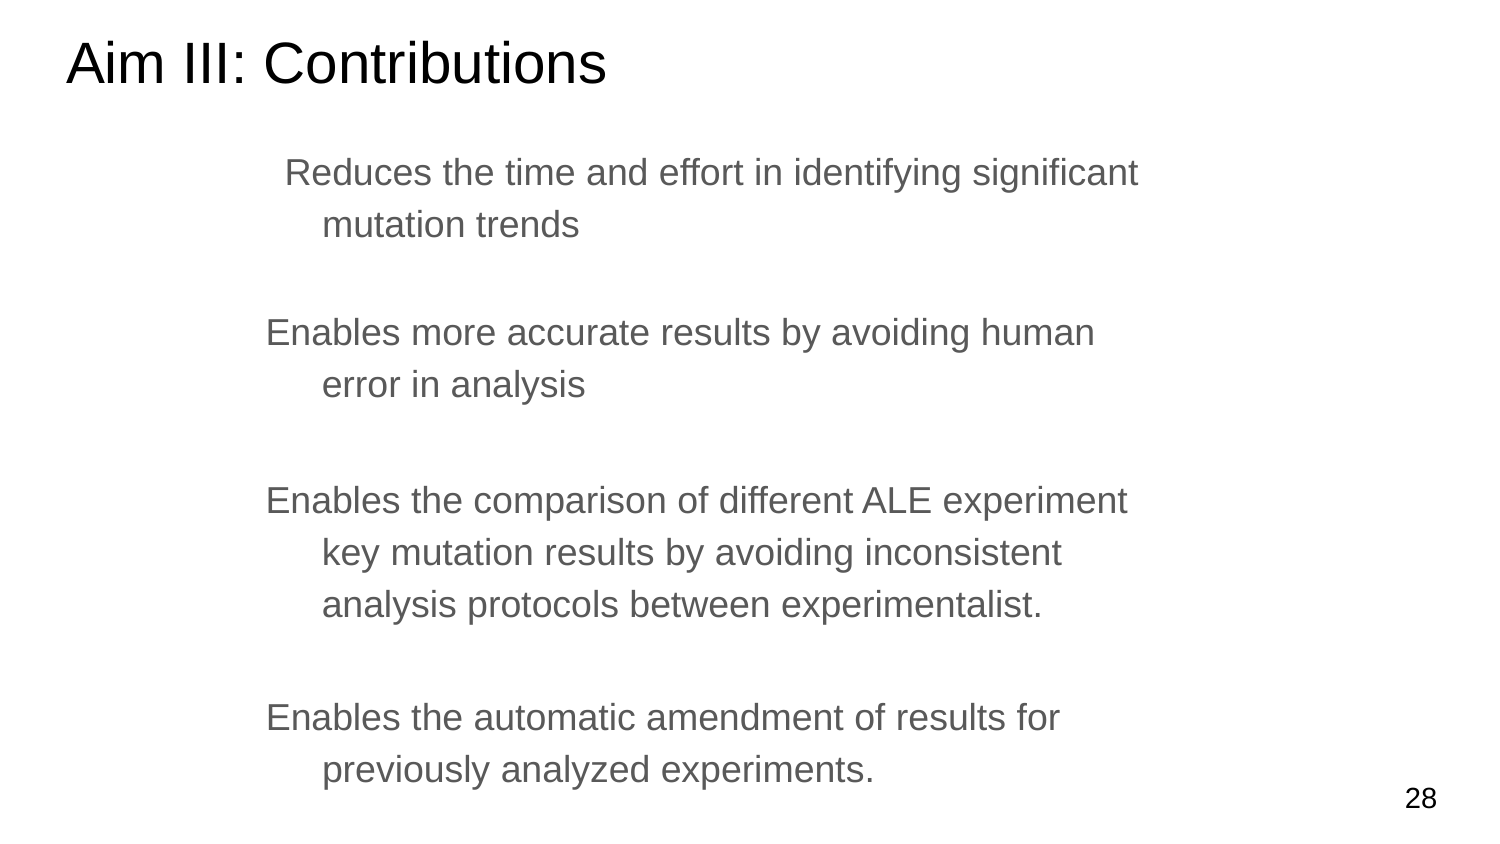

# Aim III: Contributions
Reduces the time and effort in identifying significant mutation trends
Enables more accurate results by avoiding human error in analysis
Enables the comparison of different ALE experiment key mutation results by avoiding inconsistent analysis protocols between experimentalist.
Enables the automatic amendment of results for previously analyzed experiments.
28